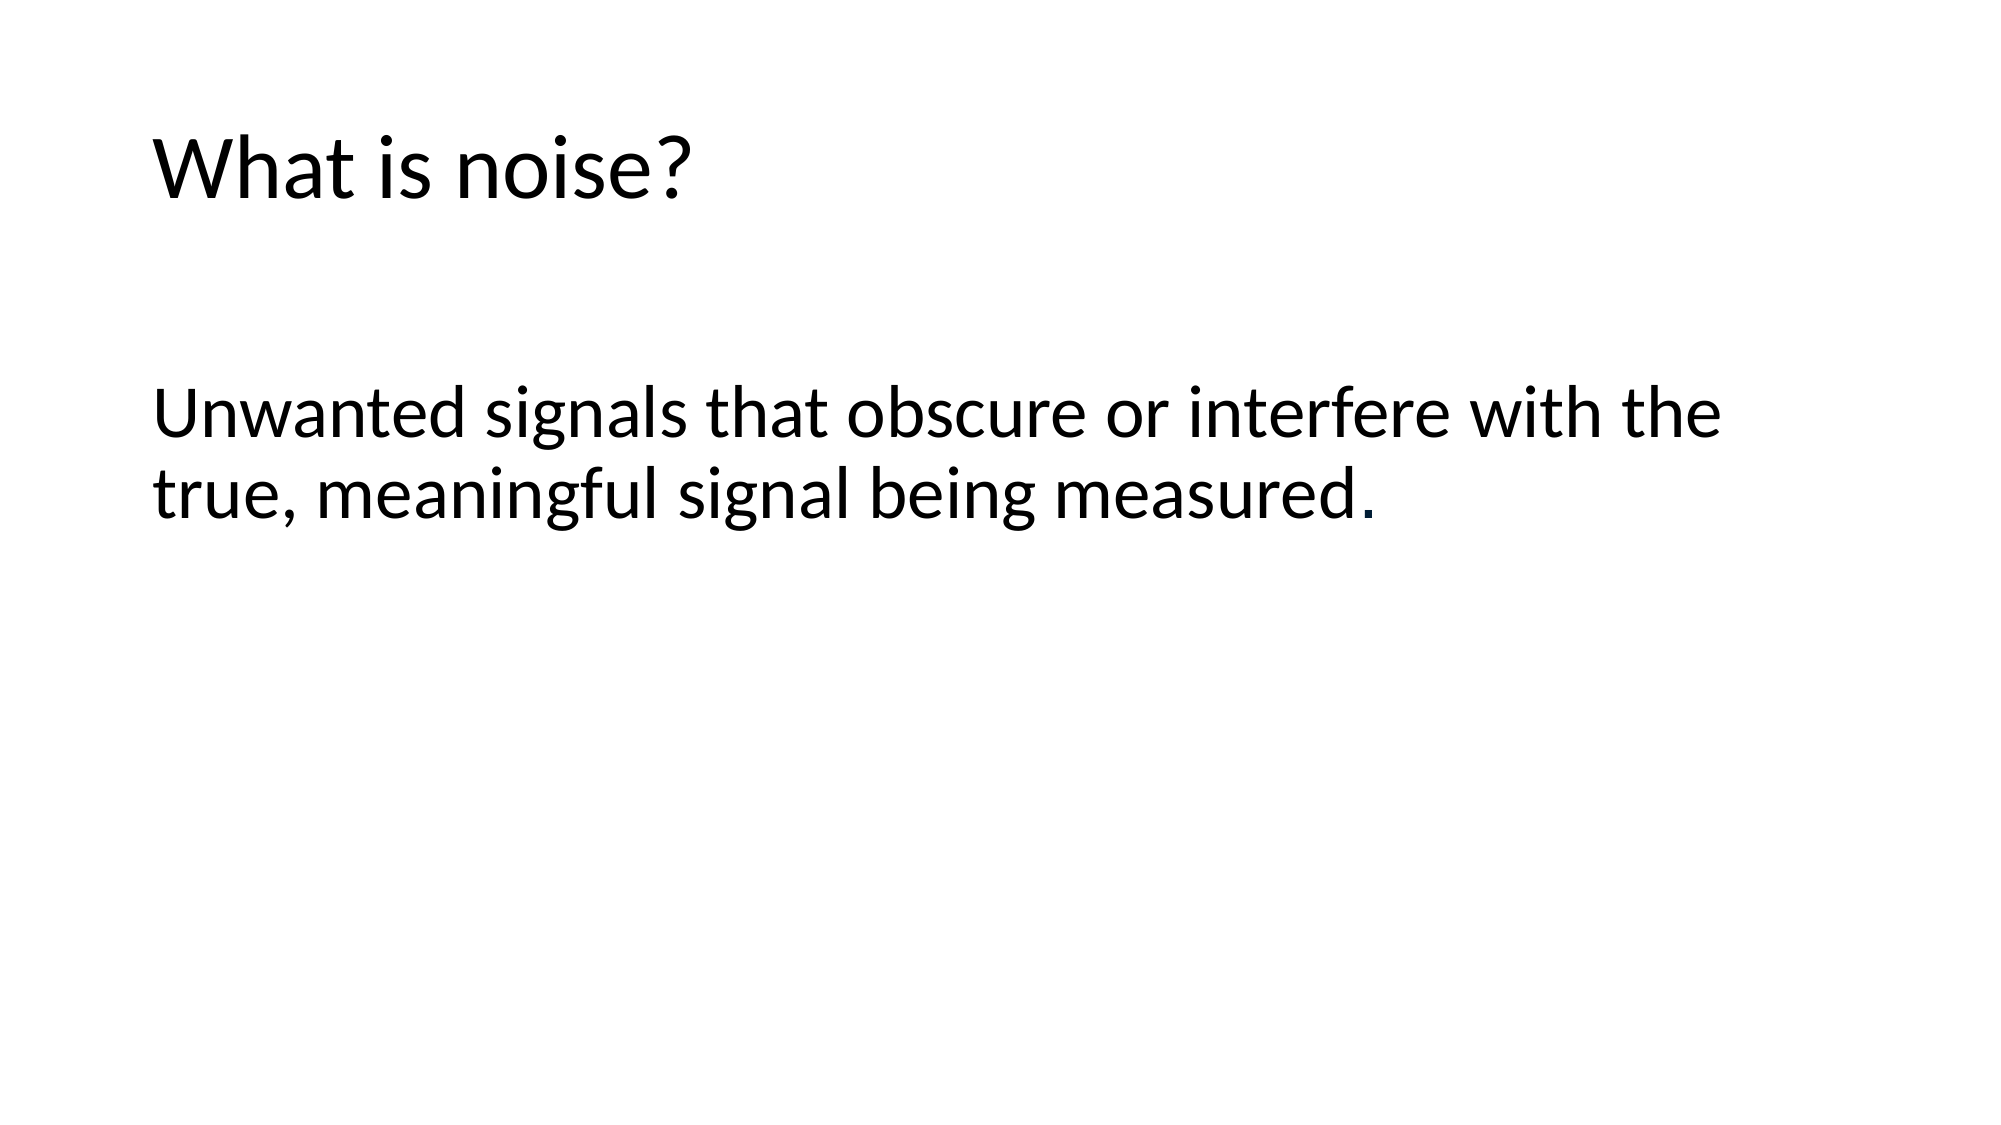

# What is noise?
Unwanted signals that obscure or interfere with the true, meaningful signal being measured.